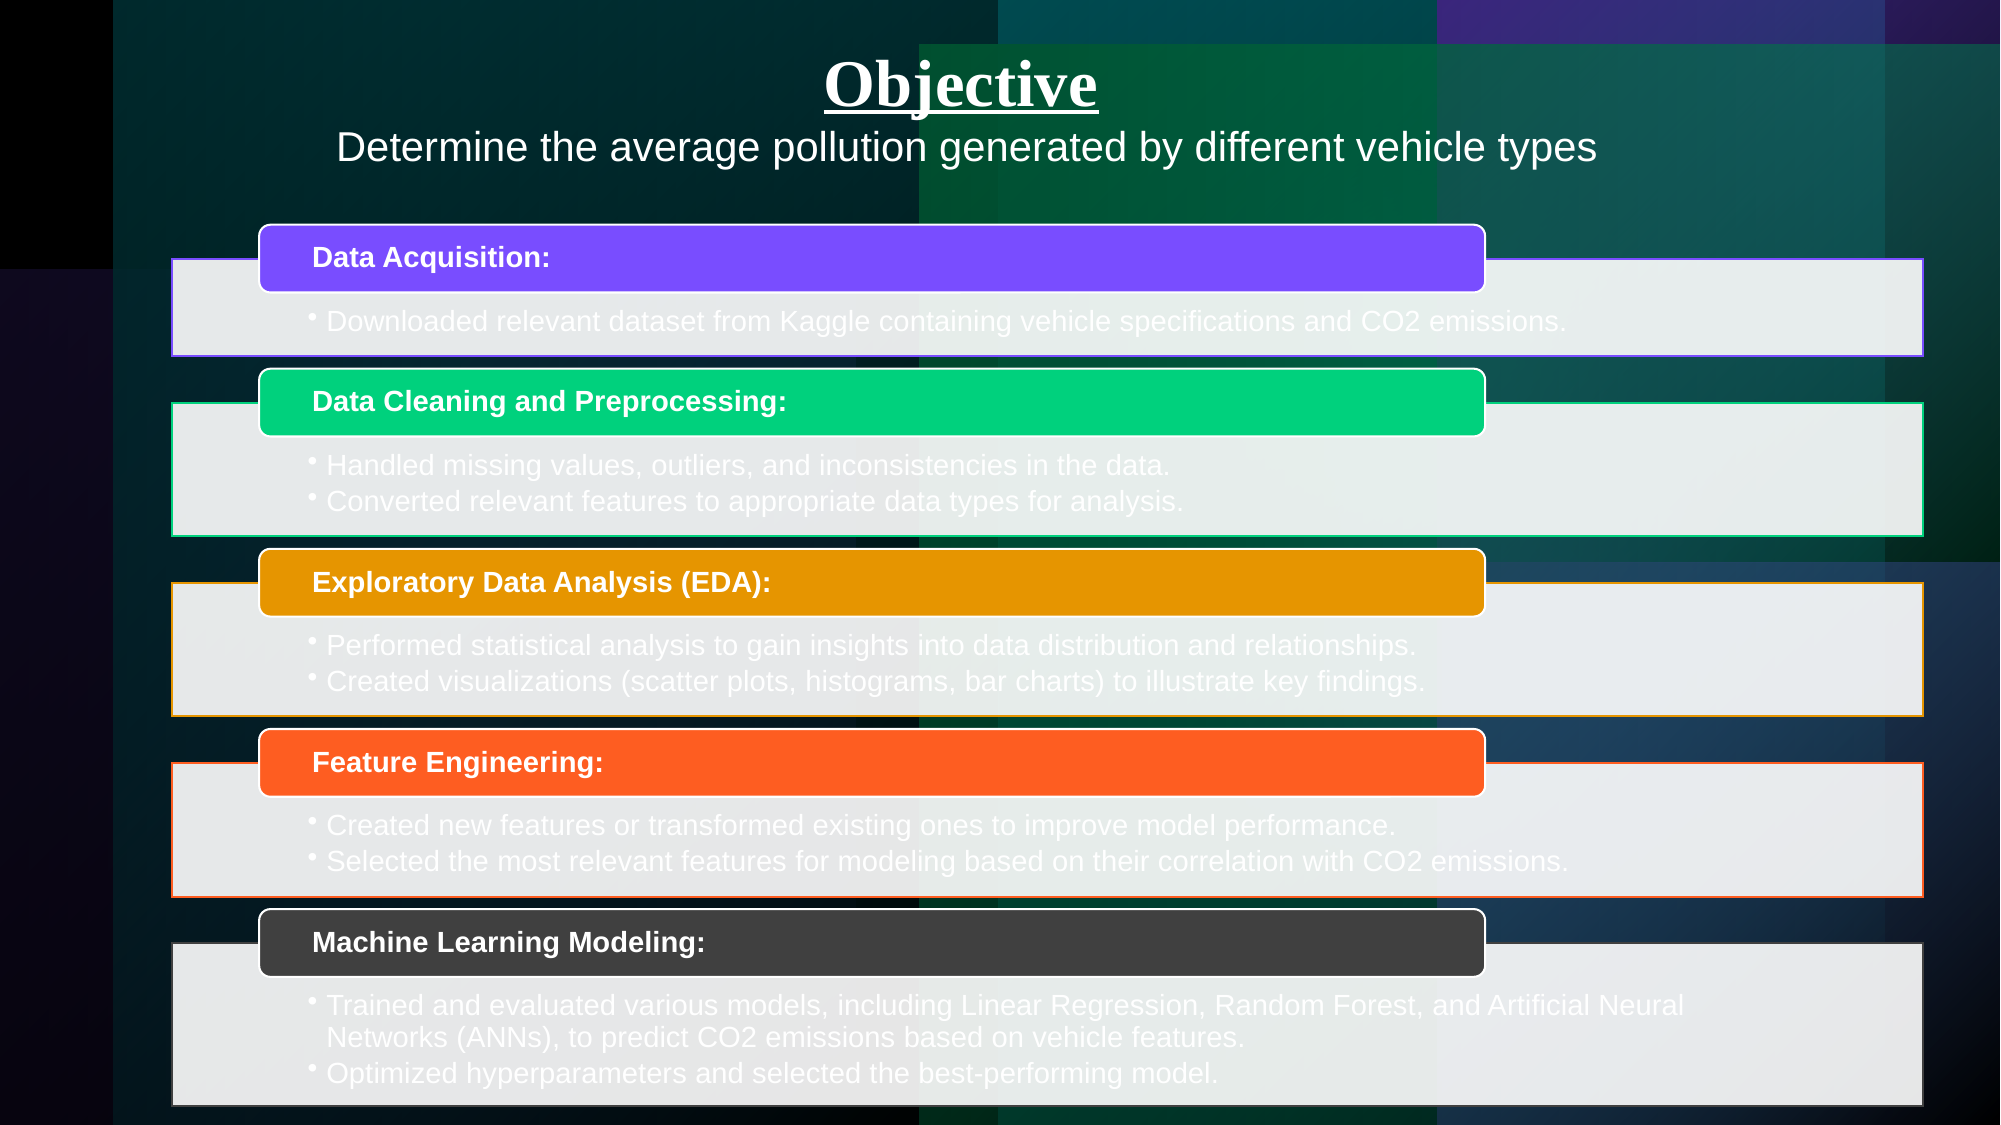

Objective
Determine the average pollution generated by different vehicle types
Downloaded relevant dataset from Kaggle containing vehicle specifications and CO2 emissions.
Data Acquisition:
Handled missing values, outliers, and inconsistencies in the data.
Converted relevant features to appropriate data types for analysis.
Data Cleaning and Preprocessing:
Performed statistical analysis to gain insights into data distribution and relationships.
Created visualizations (scatter plots, histograms, bar charts) to illustrate key findings.
Exploratory Data Analysis (EDA):
Created new features or transformed existing ones to improve model performance.
Selected the most relevant features for modeling based on their correlation with CO2 emissions.
Feature Engineering:
Trained and evaluated various models, including Linear Regression, Random Forest, and Artificial Neural Networks (ANNs), to predict CO2 emissions based on vehicle features.
Optimized hyperparameters and selected the best-performing model.
Machine Learning Modeling: